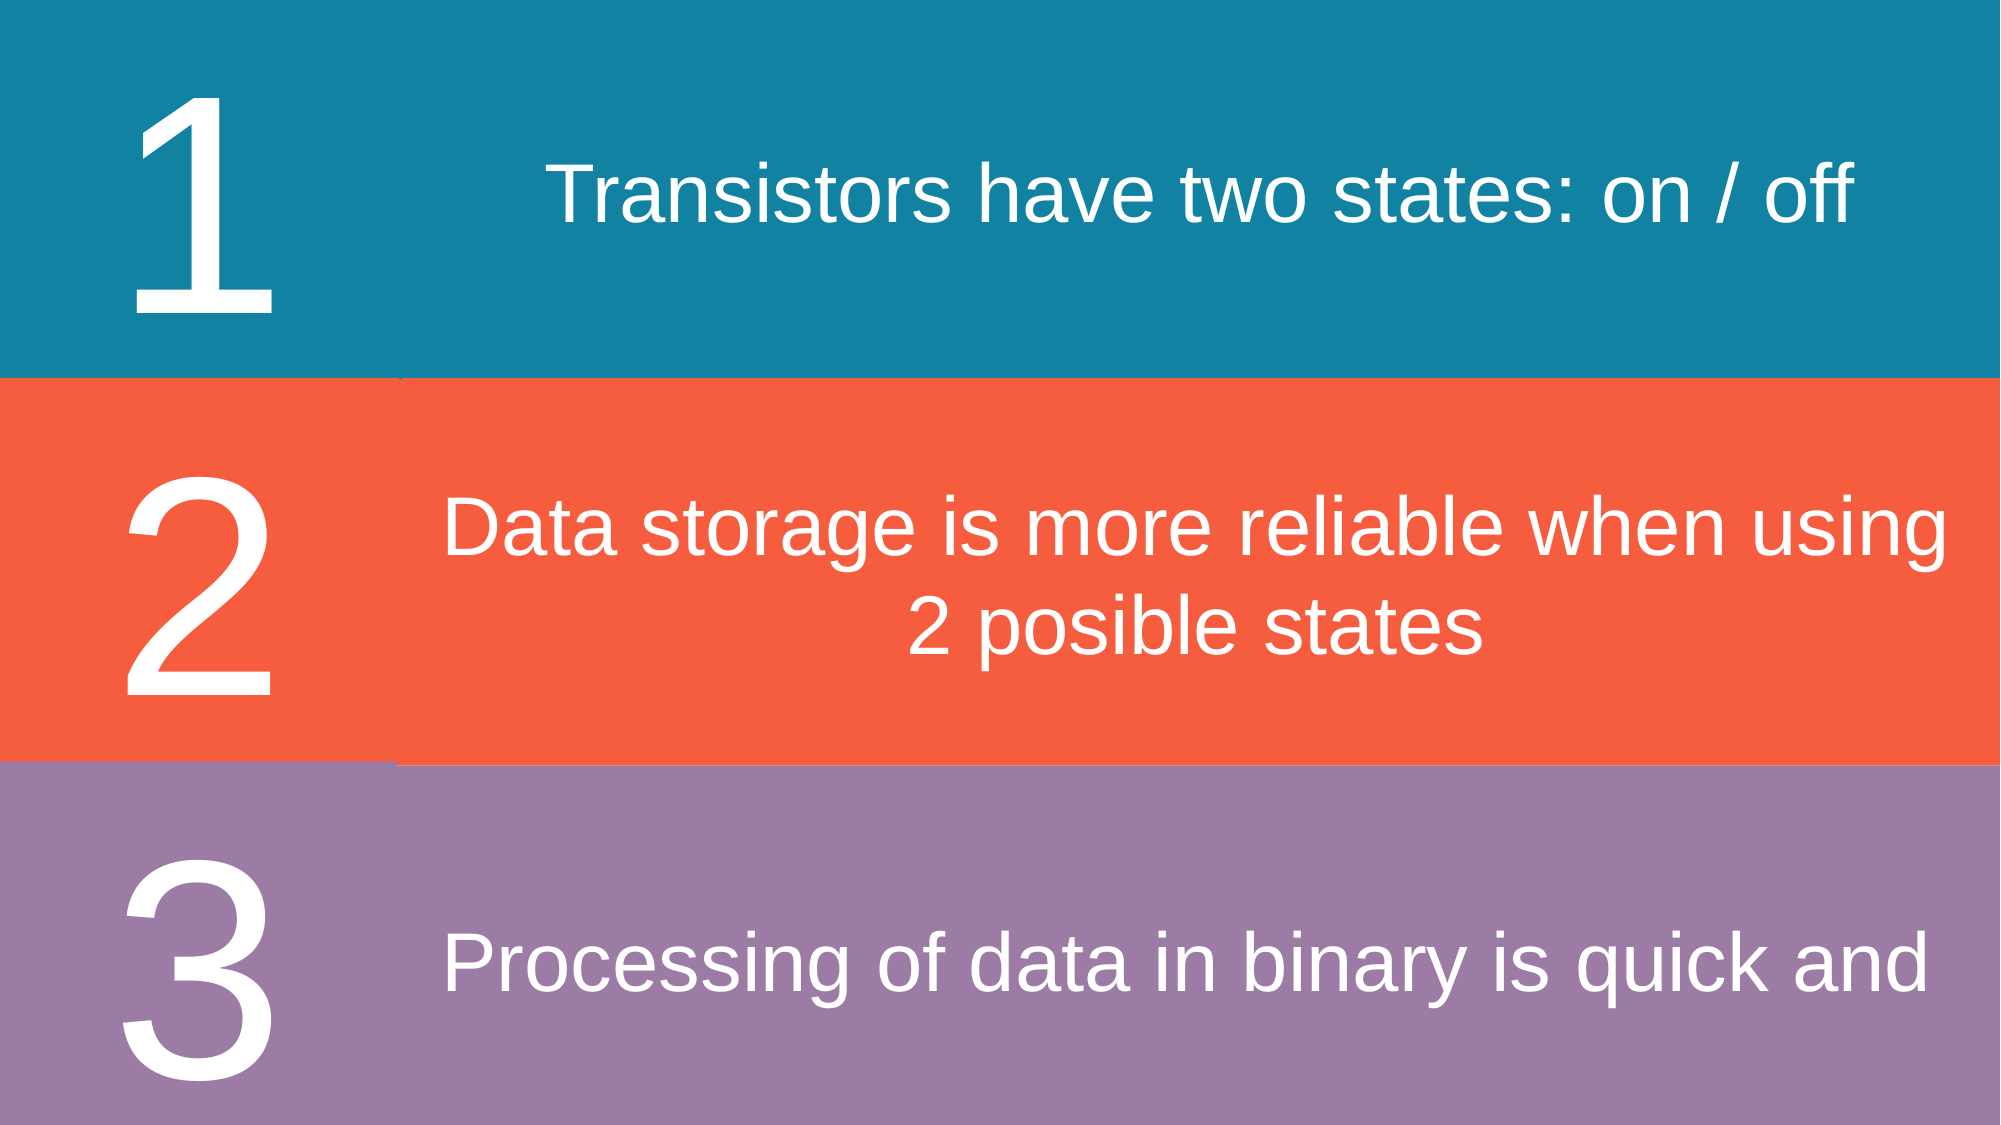

1
Transistors have two states: on / off
2
Data storage is more reliable when using 2 posible states
3
Processing of data in binary is quick and